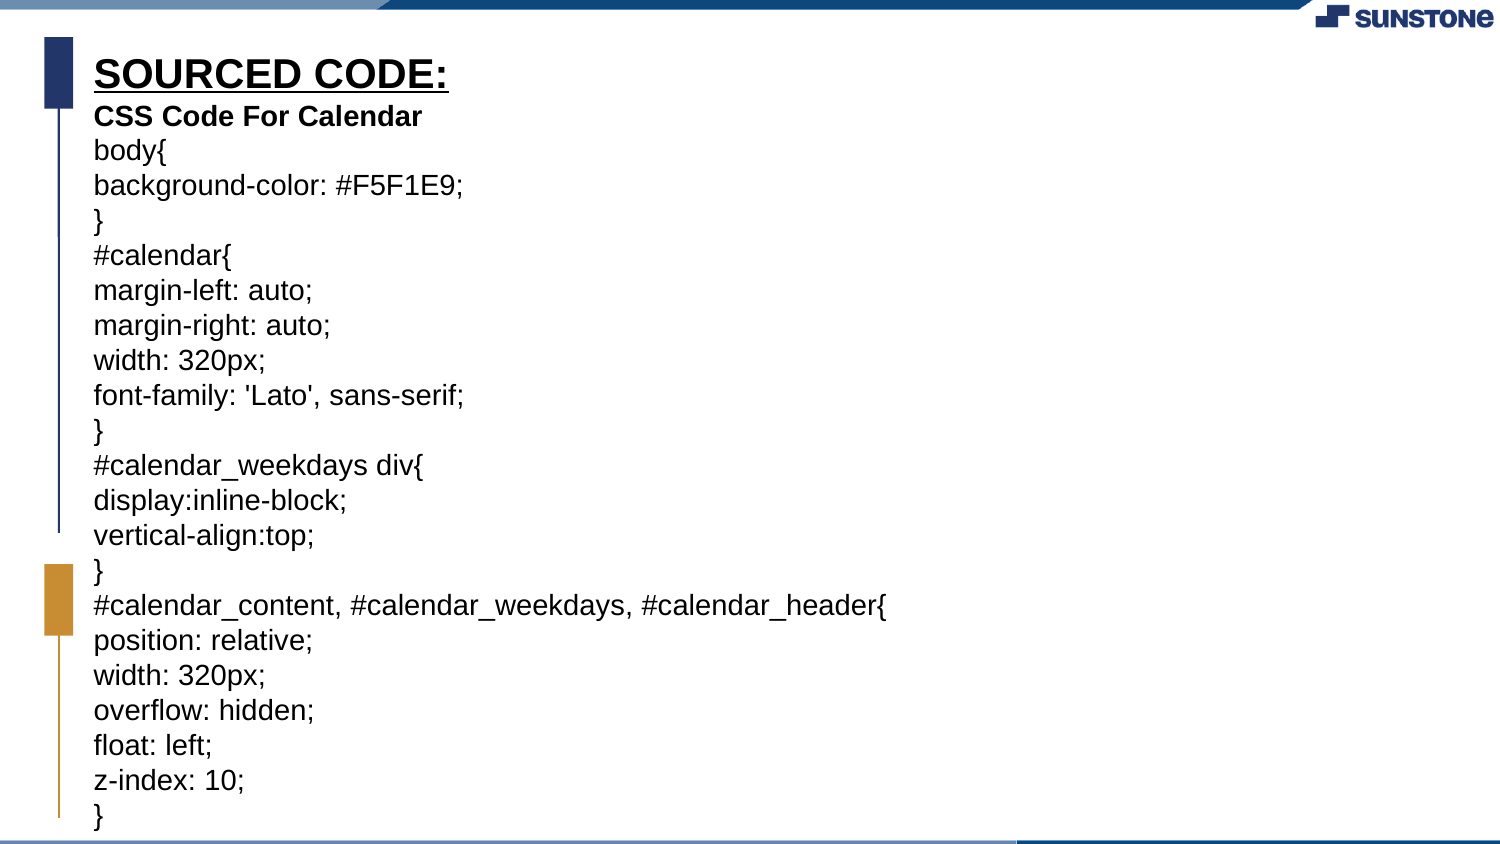

SOURCED CODE:
CSS Code For Calendar
body{
background-color: #F5F1E9;
}
#calendar{
margin-left: auto;
margin-right: auto;
width: 320px;
font-family: 'Lato', sans-serif;
}
#calendar_weekdays div{
display:inline-block;
vertical-align:top;
}
#calendar_content, #calendar_weekdays, #calendar_header{
position: relative;
width: 320px;
overflow: hidden;
float: left;
z-index: 10;
}